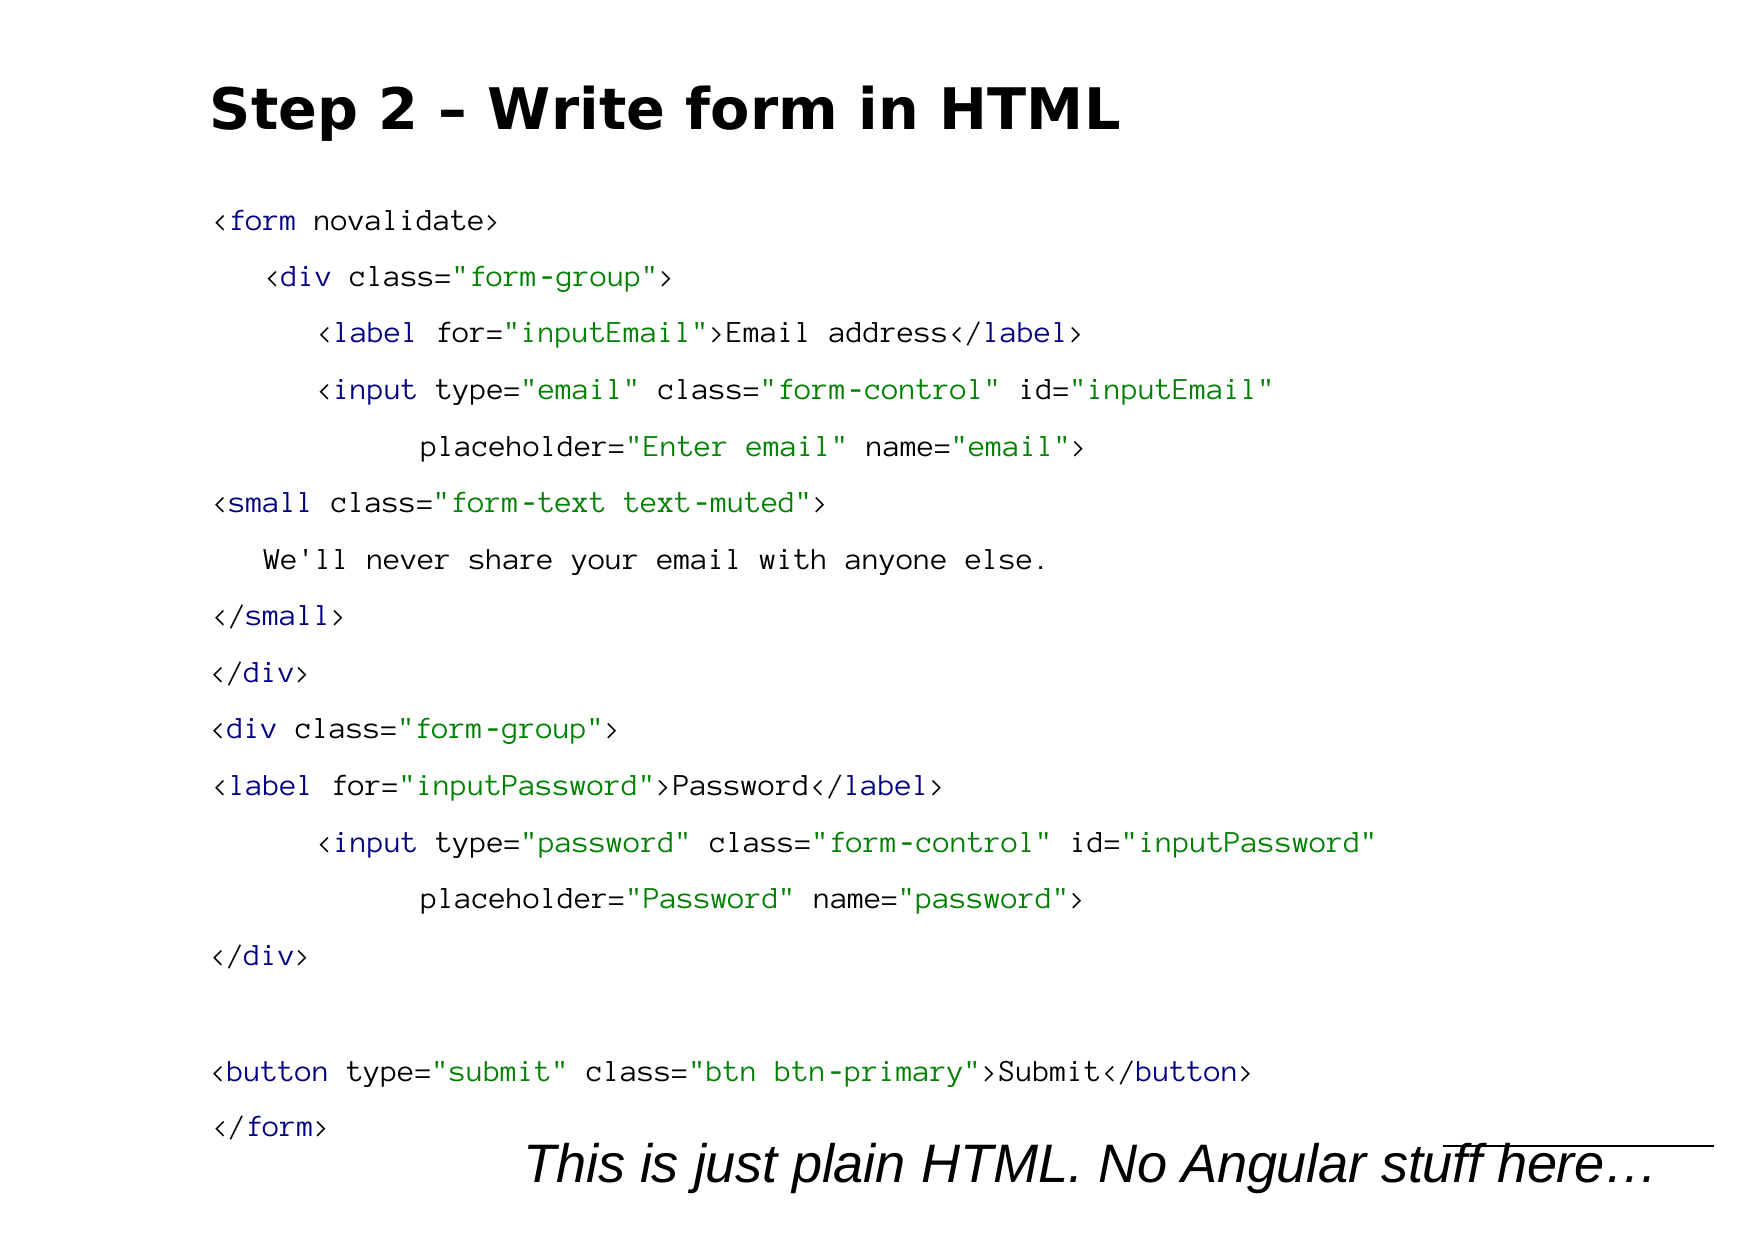

Step 2 – Write form in HTML
<form  novalidate>
<div  class="form‐group">
<label  for="inputEmail">Email  address</label>
<input  type="email"  class="form‐control"  id="inputEmail" placeholder="Enter  email"  name="email">
<small  class="form‐text  text‐muted">
We'll  never  share  your  email  with  anyone  else.
</small>
</div>
<div  class="form‐group">
<label  for="inputPassword">Password</label>
<input  type="password"  class="form‐control"  id="inputPassword" placeholder="Password"  name="password">
</div>

<button  type="submit"  class="btn  btn‐primary">Submit</button>
</form>
This is just plain HTML. No Angular stuff here…